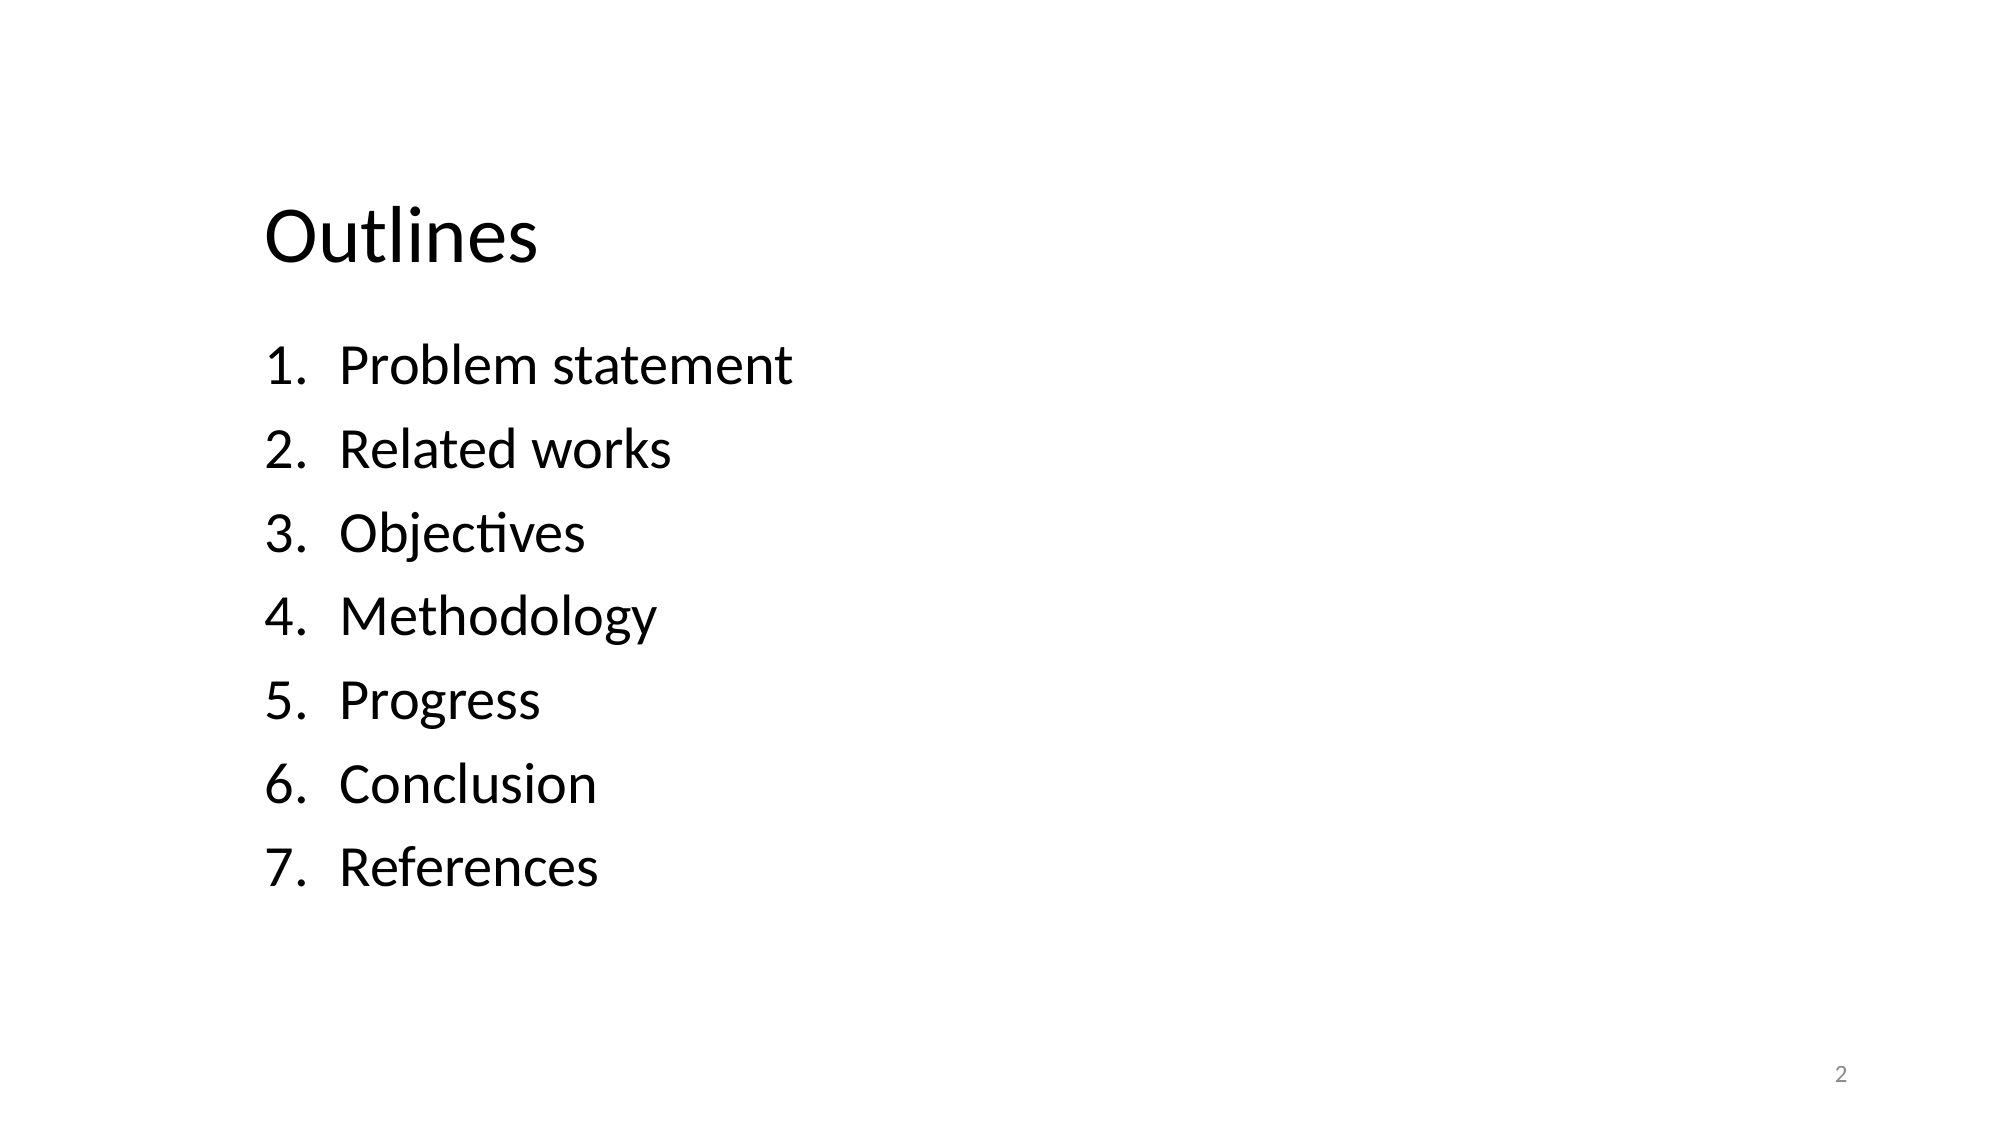

# Outlines
Problem statement
Related works
Objectives
Methodology
Progress
Conclusion
References

2